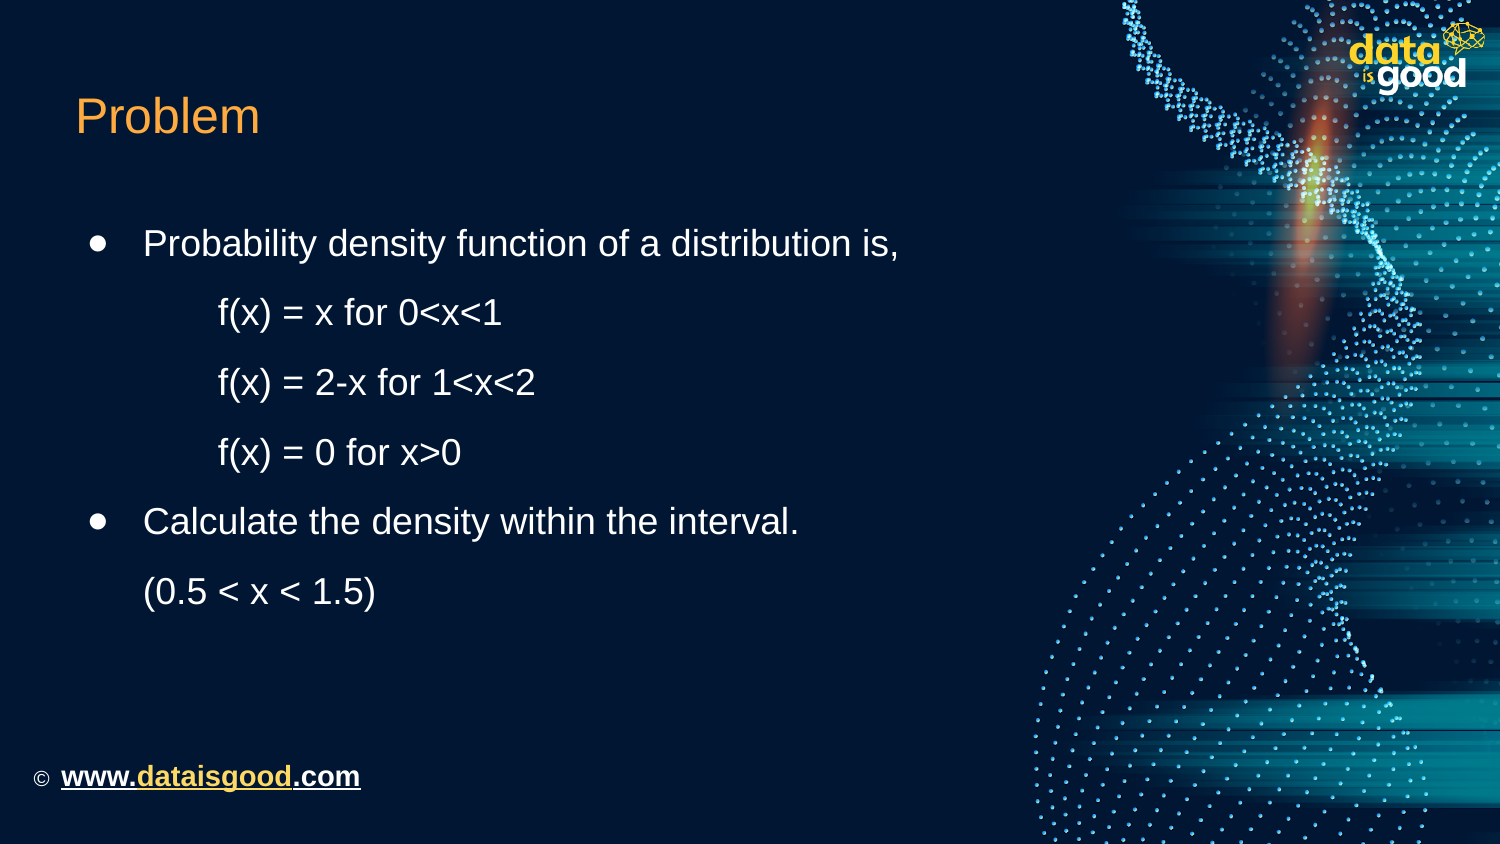

# Problem
Probability density function of a distribution is,
f(x) = x for 0<x<1
f(x) = 2-x for 1<x<2
f(x) = 0 for x>0
Calculate the density within the interval.
(0.5 < x < 1.5)